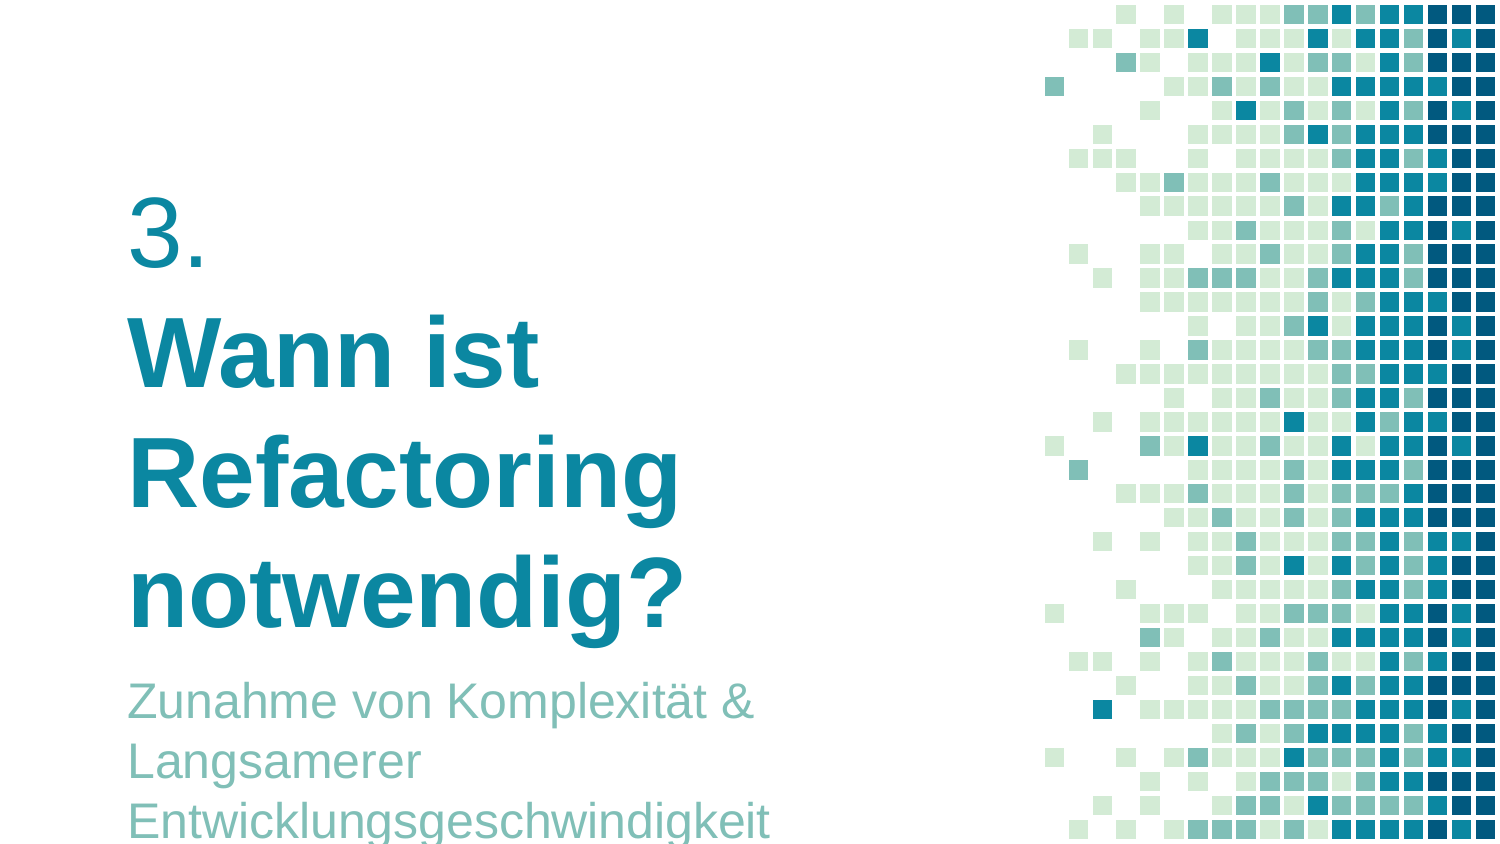

# 3. Wann ist Refactoring notwendig?
Zunahme von Komplexität &
Langsamerer Entwicklungsgeschwindigkeit